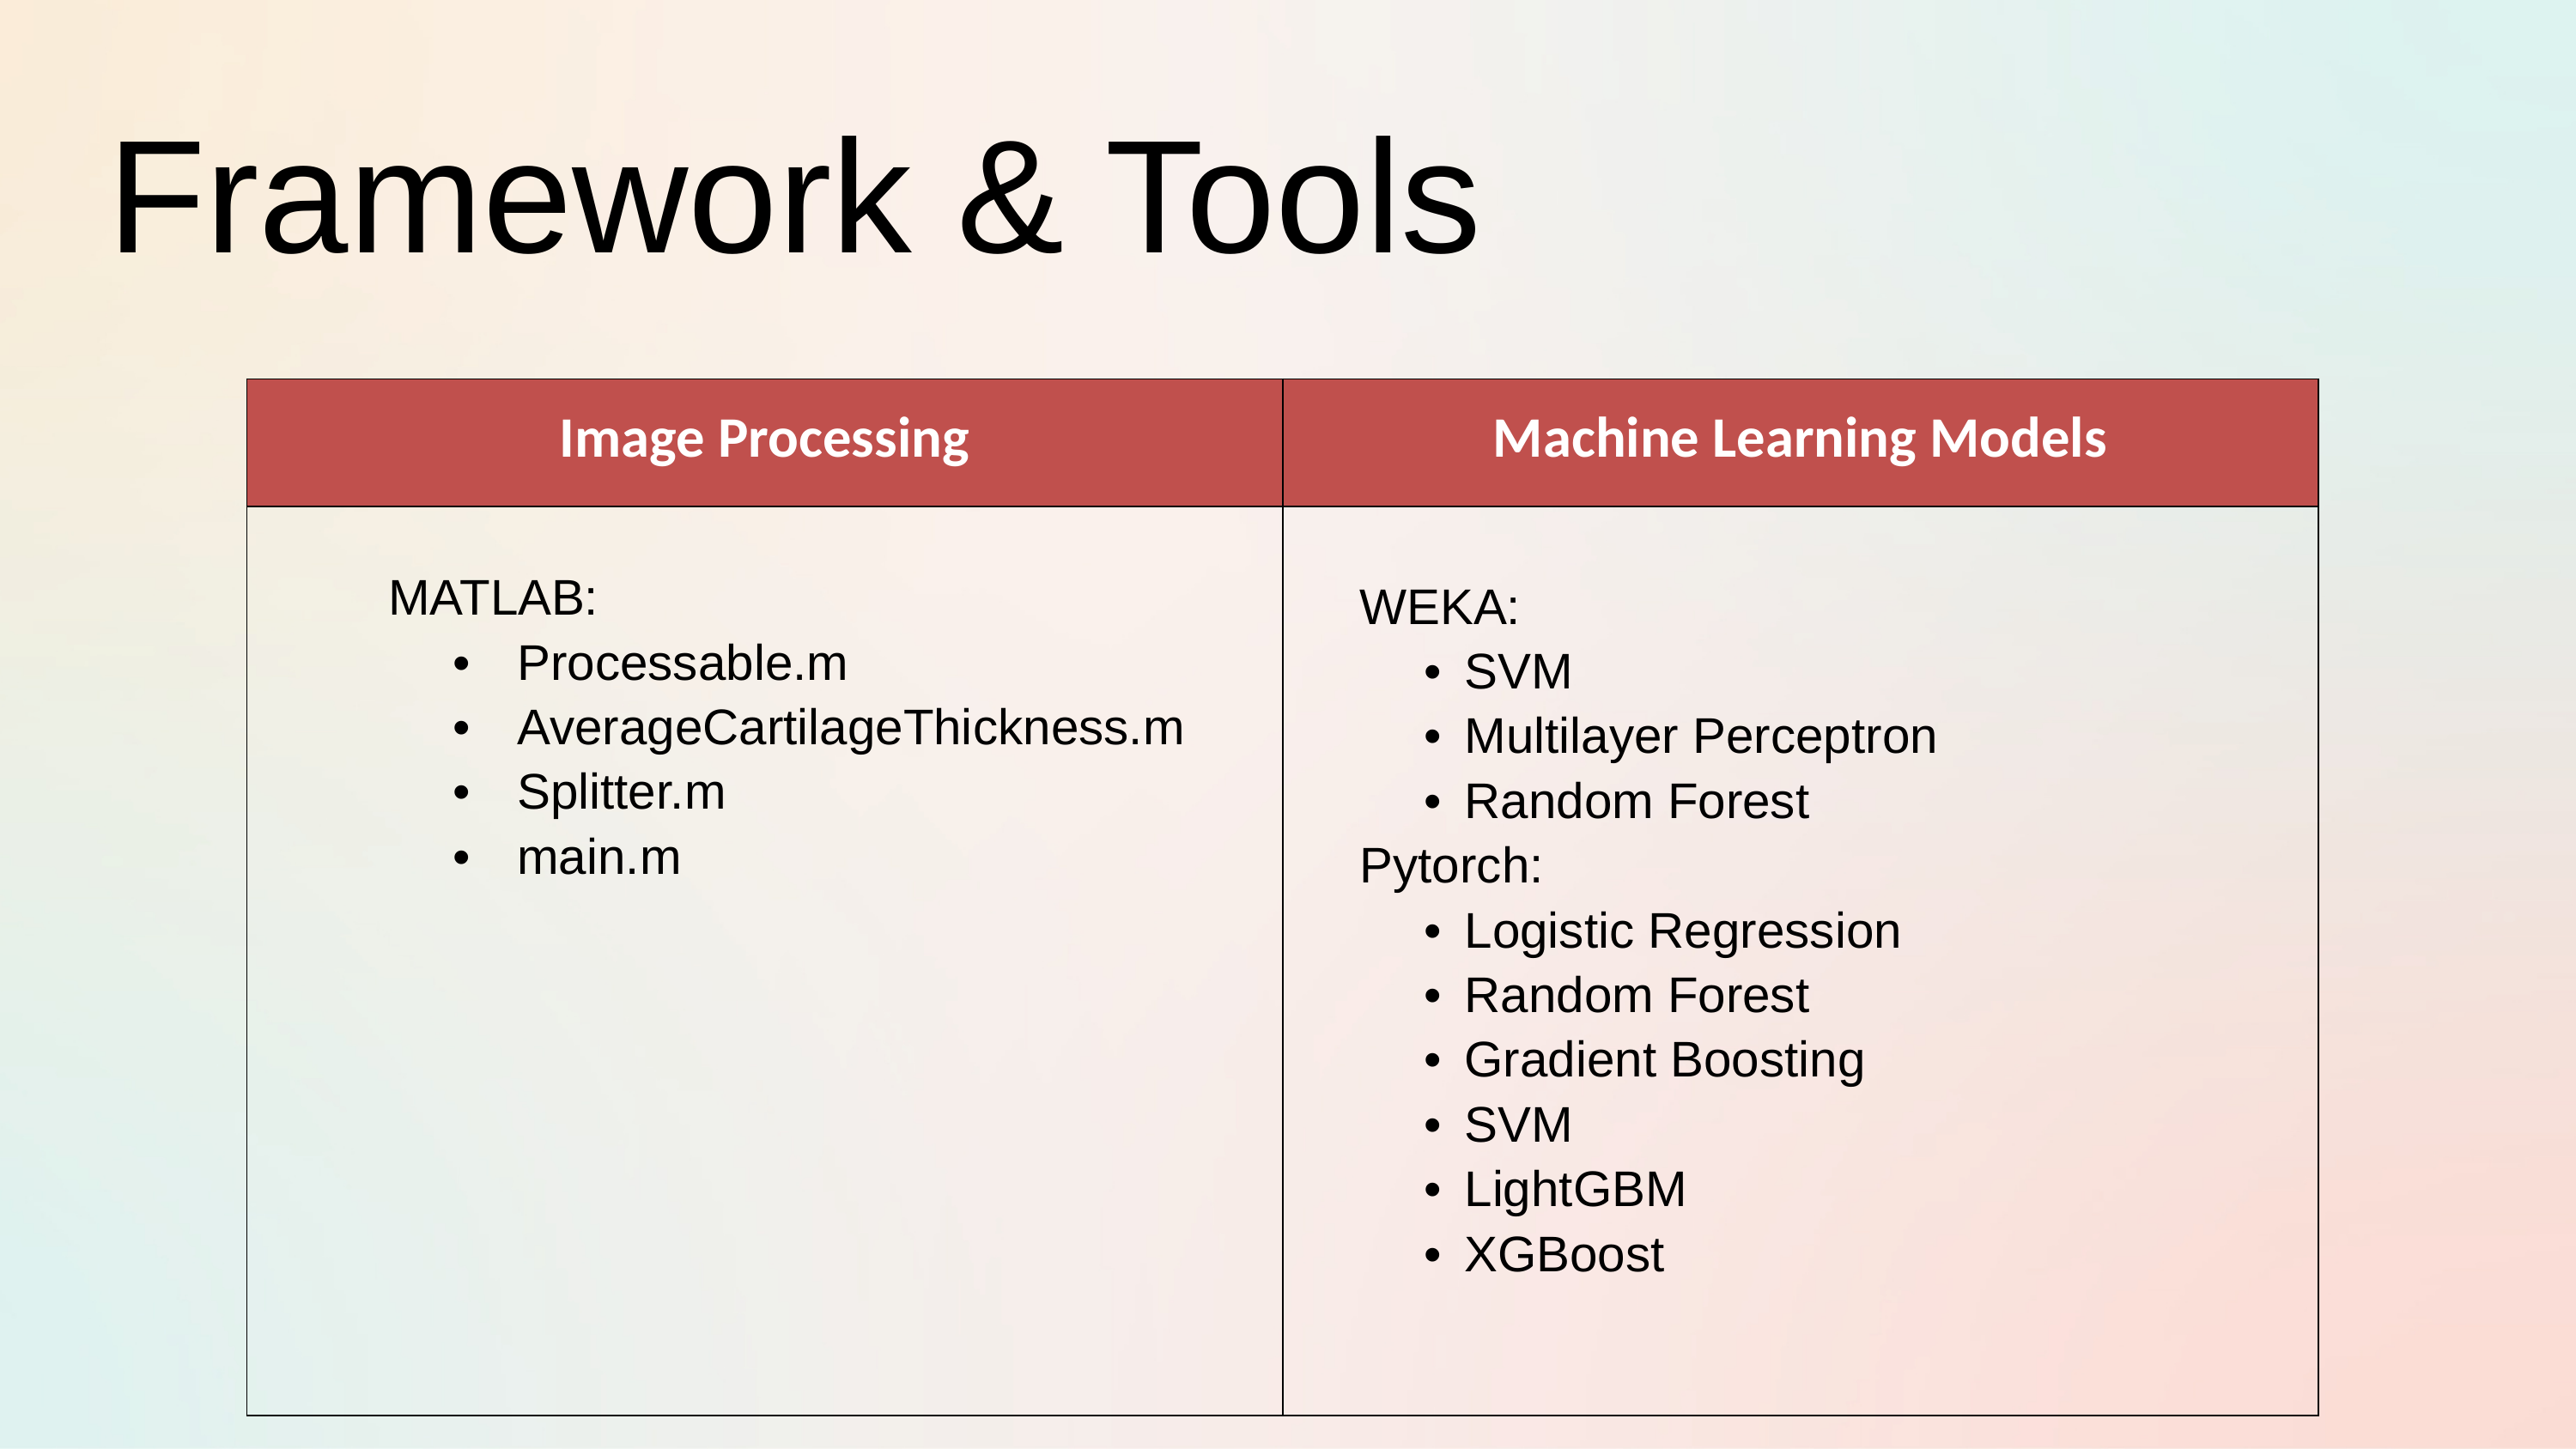

Framework & Tools

| Image Processing | Machine Learning Models |
| --- | --- |
| MATLAB: Processable.m AverageCartilageThickness.m Splitter.m main.m | WEKA: SVM Multilayer Perceptron Random Forest Pytorch: Logistic Regression Random Forest Gradient Boosting SVM LightGBM XGBoost |